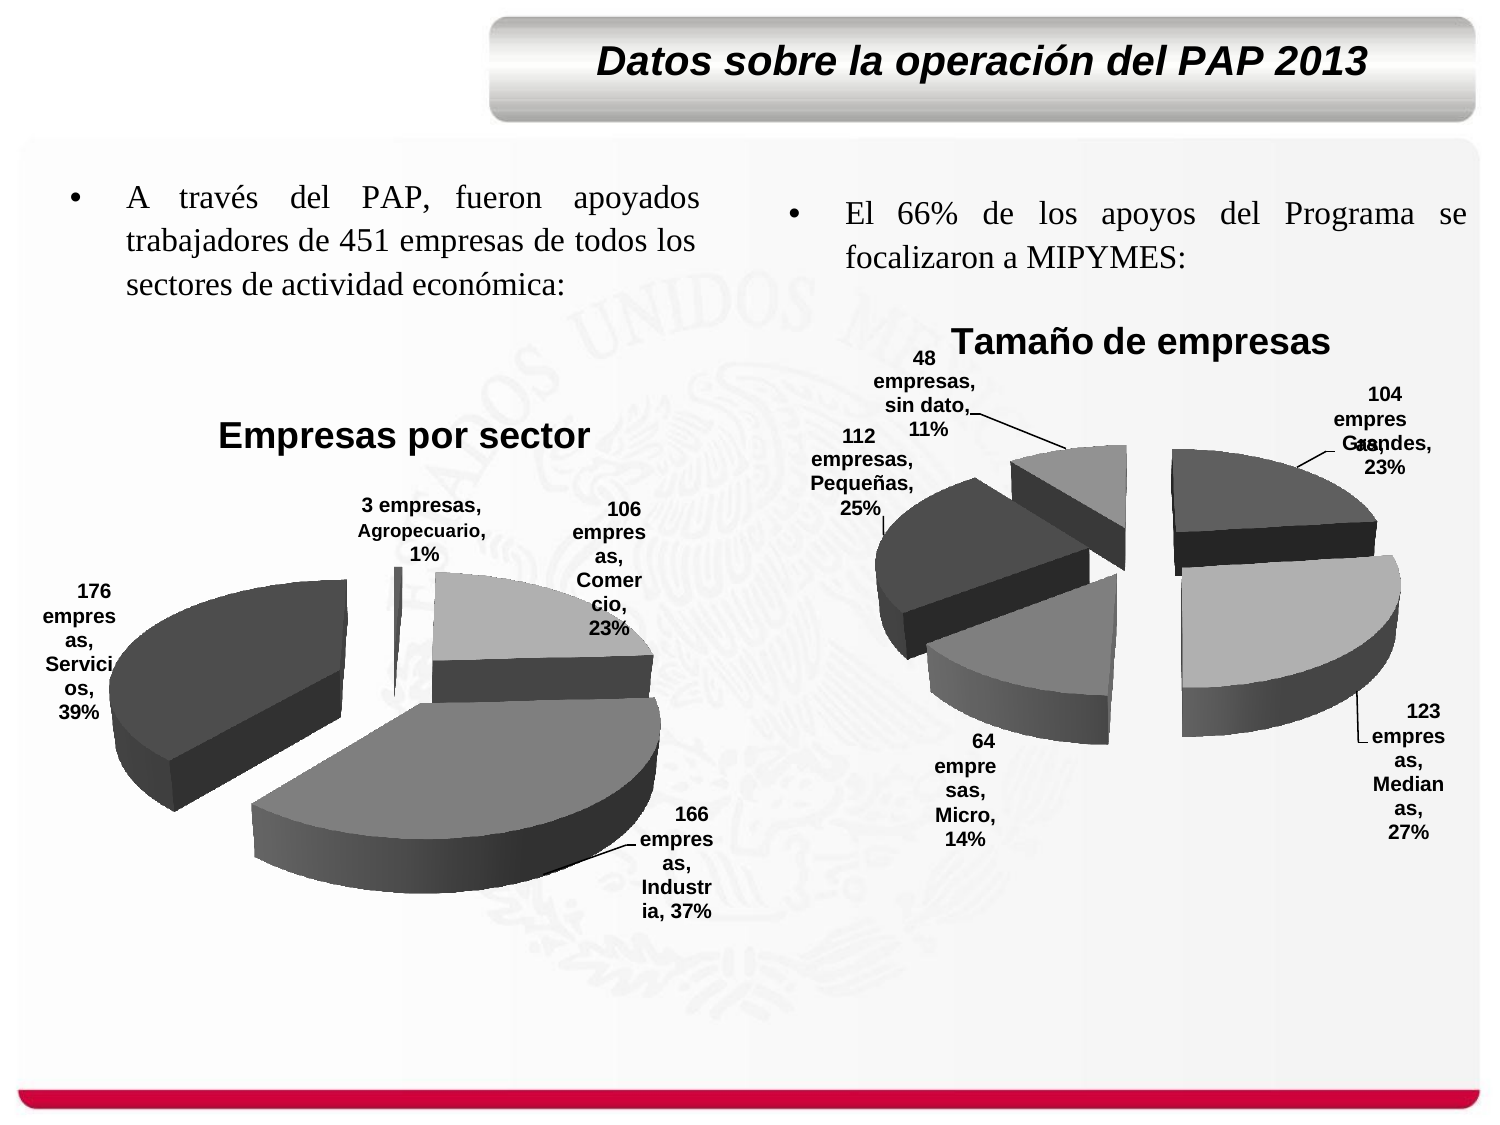

Datos
sobre la operación del PAP 2013
•
A
través
del
PAP,
fueron
apoyados
•
El	66%	de	los	apoyos	del	Programa
focalizaron a MIPYMES:
se
trabajadores de 451 empresas de todos los
sectores de actividad económica:
Tamaño
de empresas
48
empresas,
104
empresas,
sin dato,
11%

Empresas por sector

112
Grandes,
23%
empresas,
Pequeñas,
25%

3 empresas,
Agropecuario, 1%
106
empresas, Comercio, 23%

176
empresas, Servicios, 39%

123
empresas, Medianas, 27%
64
empresas, Micro, 14%

166
empresas, Industria, 37%